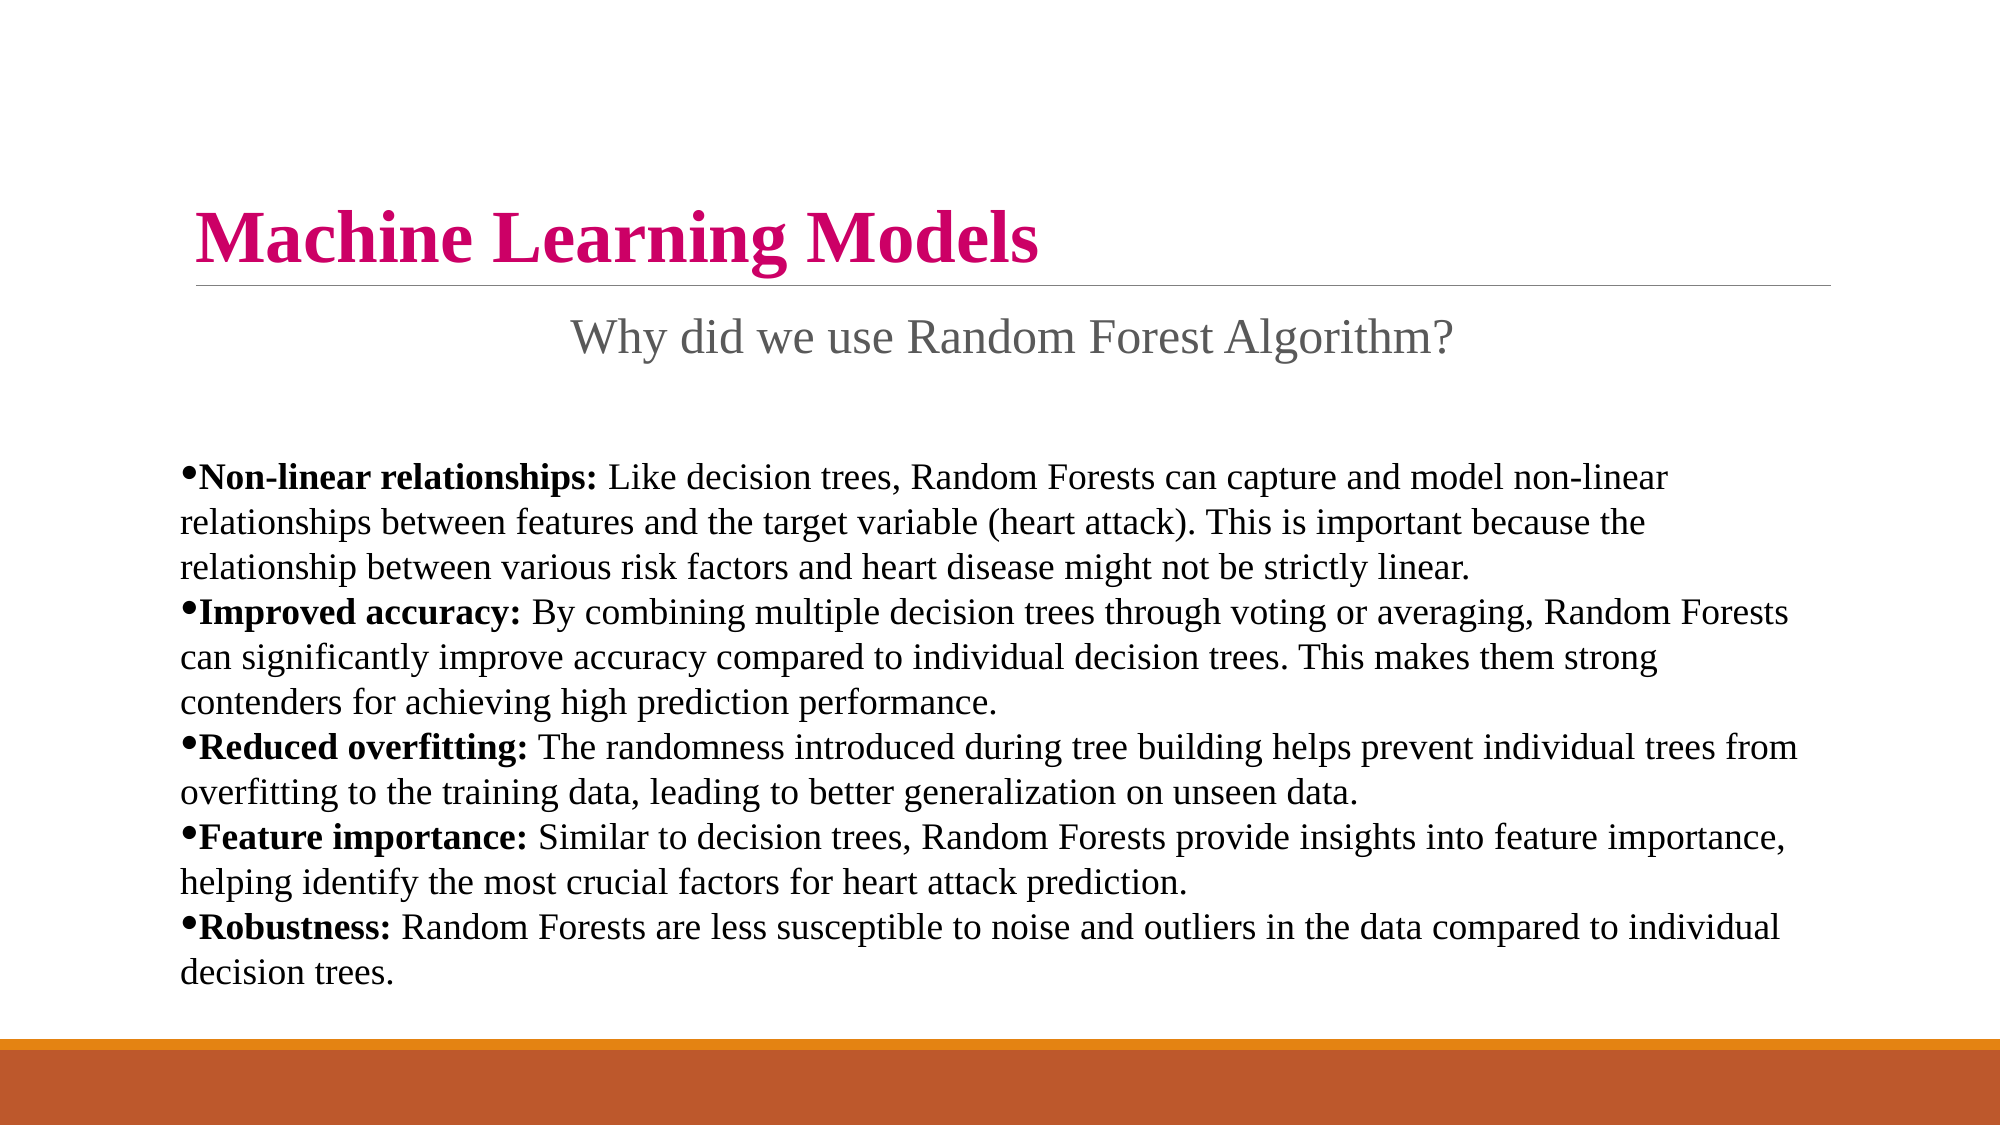

# Machine Learning Models
Why did we use Random Forest Algorithm?

Non-linear relationships: Like decision trees, Random Forests can capture and model non-linear relationships between features and the target variable (heart attack). This is important because the relationship between various risk factors and heart disease might not be strictly linear.
Improved accuracy: By combining multiple decision trees through voting or averaging, Random Forests can significantly improve accuracy compared to individual decision trees. This makes them strong contenders for achieving high prediction performance.
Reduced overfitting: The randomness introduced during tree building helps prevent individual trees from overfitting to the training data, leading to better generalization on unseen data.
Feature importance: Similar to decision trees, Random Forests provide insights into feature importance, helping identify the most crucial factors for heart attack prediction.
Robustness: Random Forests are less susceptible to noise and outliers in the data compared to individual decision trees.